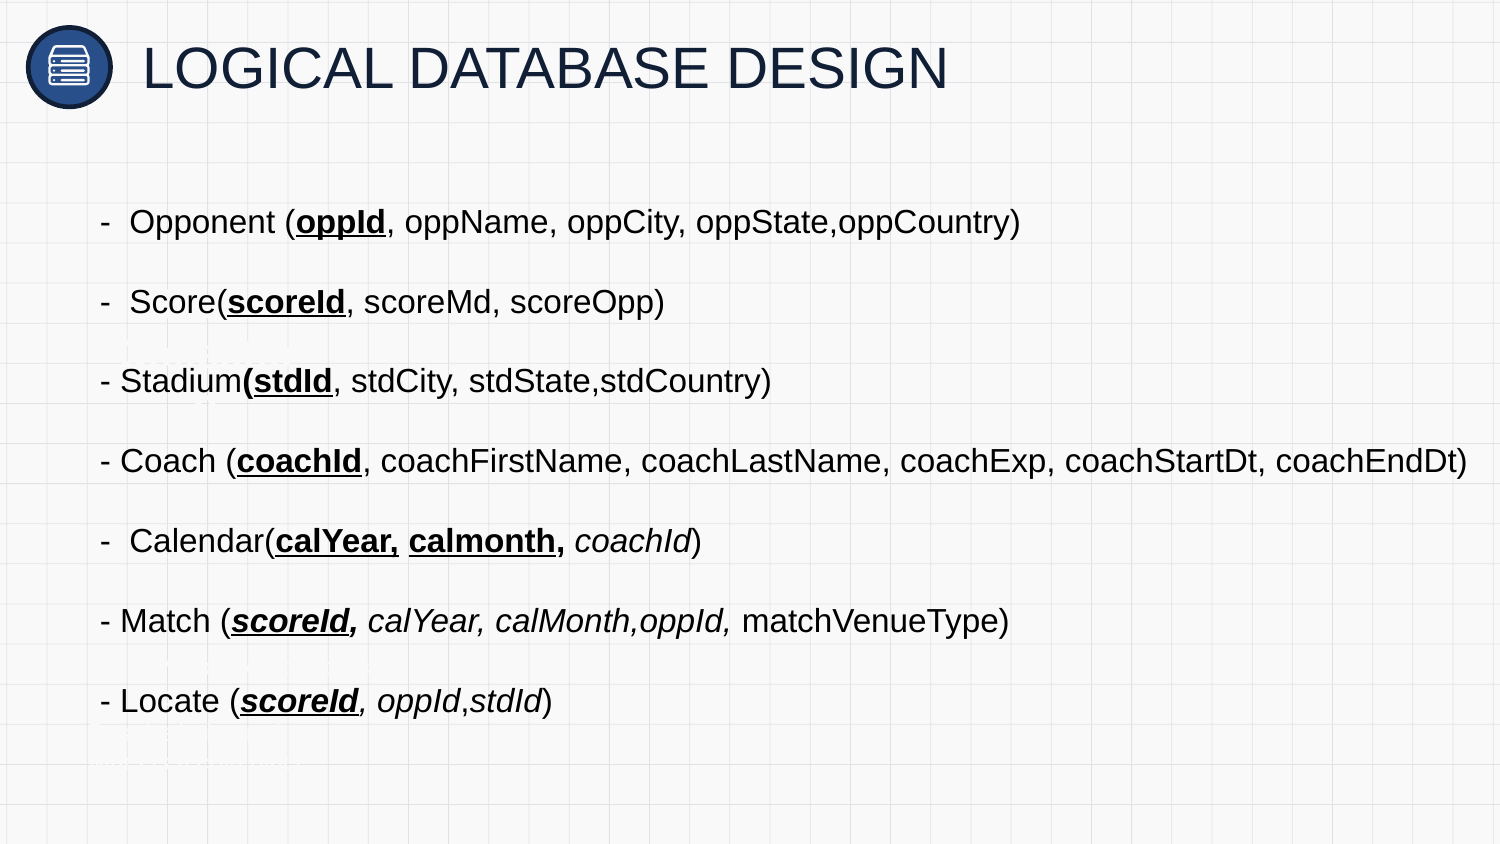

# LOGICAL DATABASE DESIGN
-  Opponent (oppId, oppName, oppCity, oppState,oppCountry)

-  Score(scoreId, scoreMd, scoreOpp)

- Stadium(stdId, stdCity, stdState,stdCountry)

- Coach (coachId, coachFirstName, coachLastName, coachExp, coachStartDt, coachEndDt)

-  Calendar(calYear, calmonth, coachId)

- Match (scoreId, calYear, calMonth,oppId, matchVenueType)

- Locate (scoreId, oppId,stdId)

Data Collection

Mercury is the closest planet to the Sun
Despite being red,
Mars is a cold place